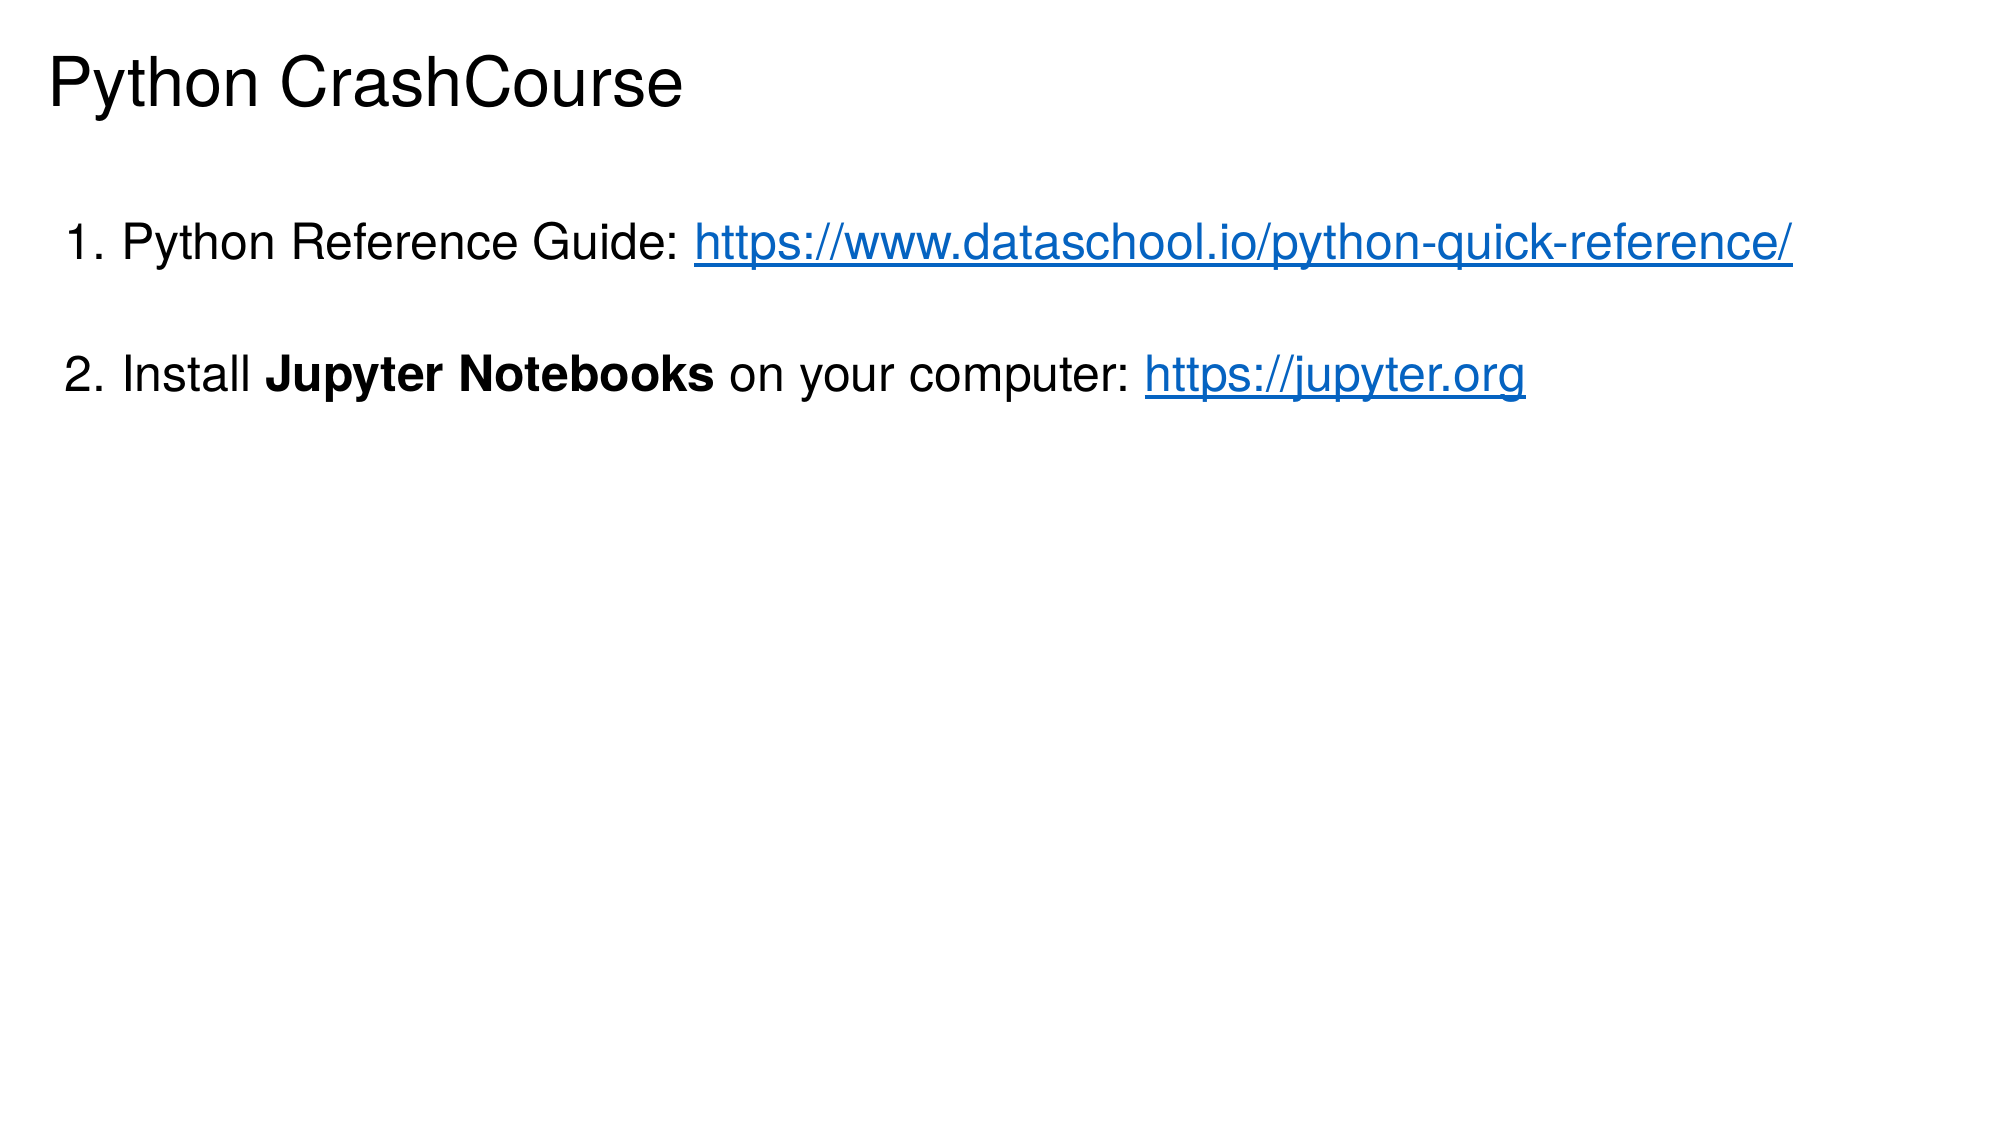

# Python CrashCourse
Python Reference Guide: https://www.dataschool.io/python-quick-reference/

Install Jupyter Notebooks on your computer: https://jupyter.org